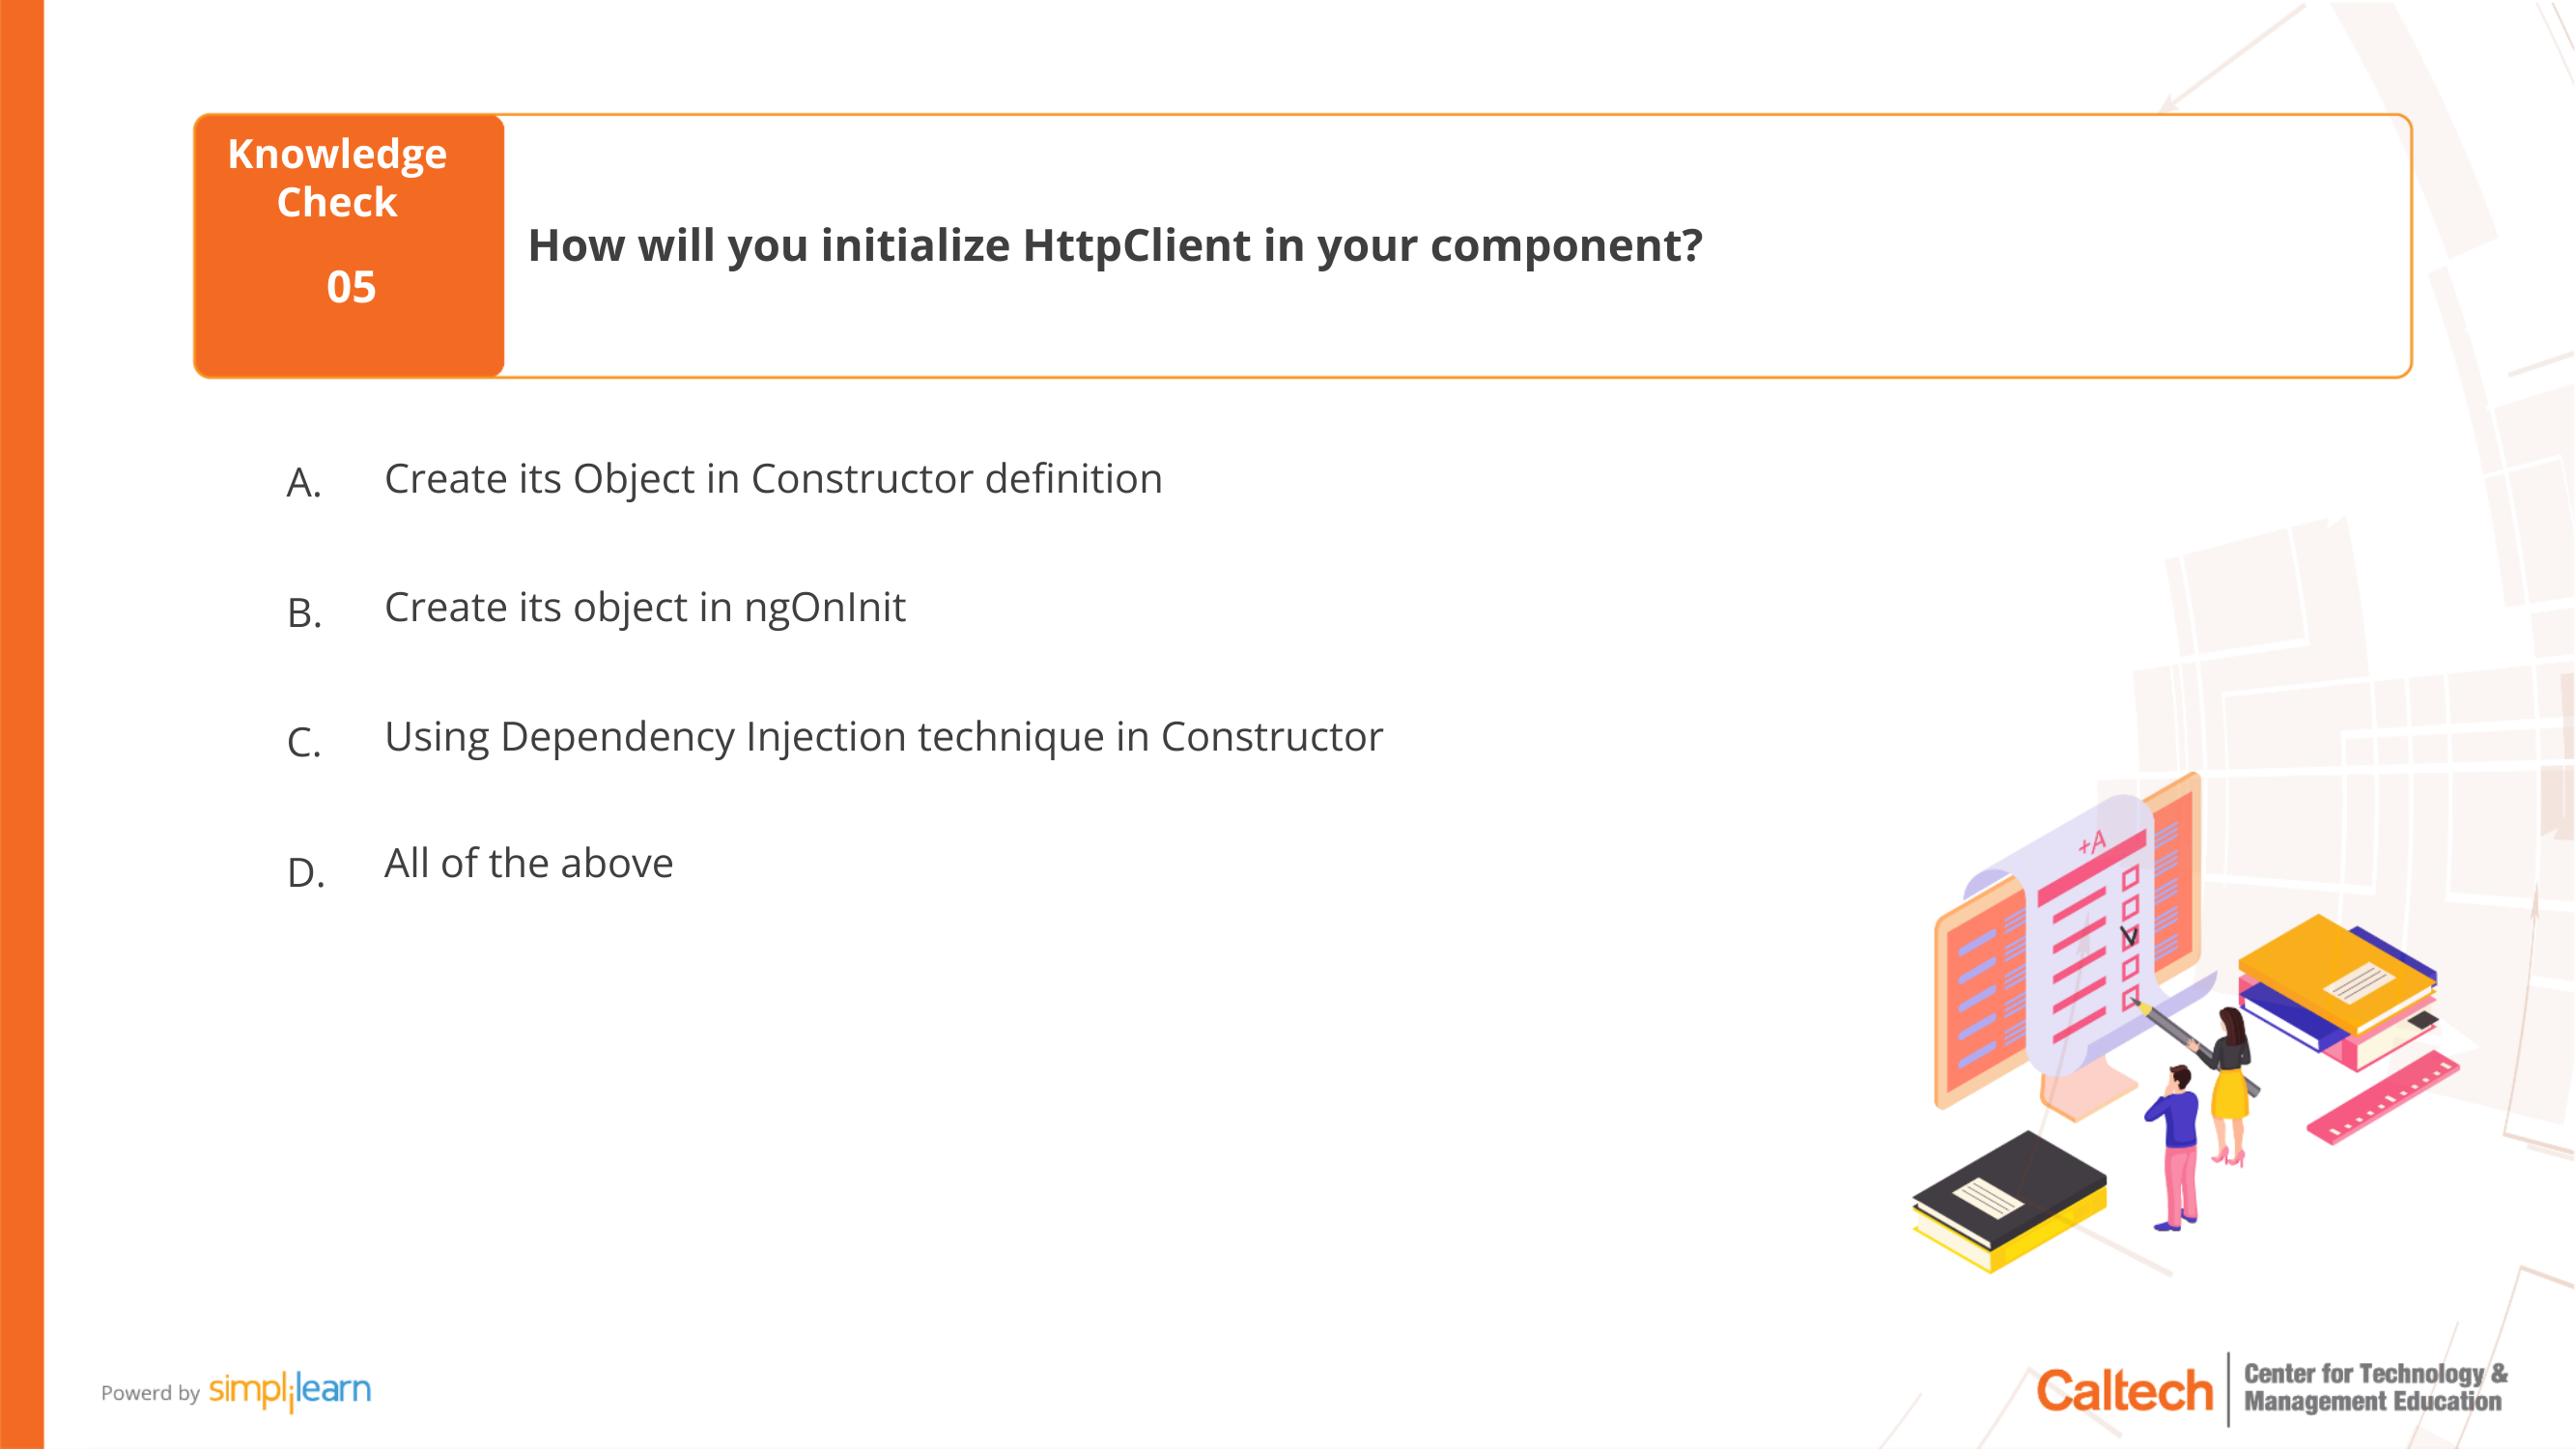

How will you initialize HttpClient in your component?
05
Create its Object in Constructor definition
Create its object in ngOnInit
Using Dependency Injection technique in Constructor
All of the above